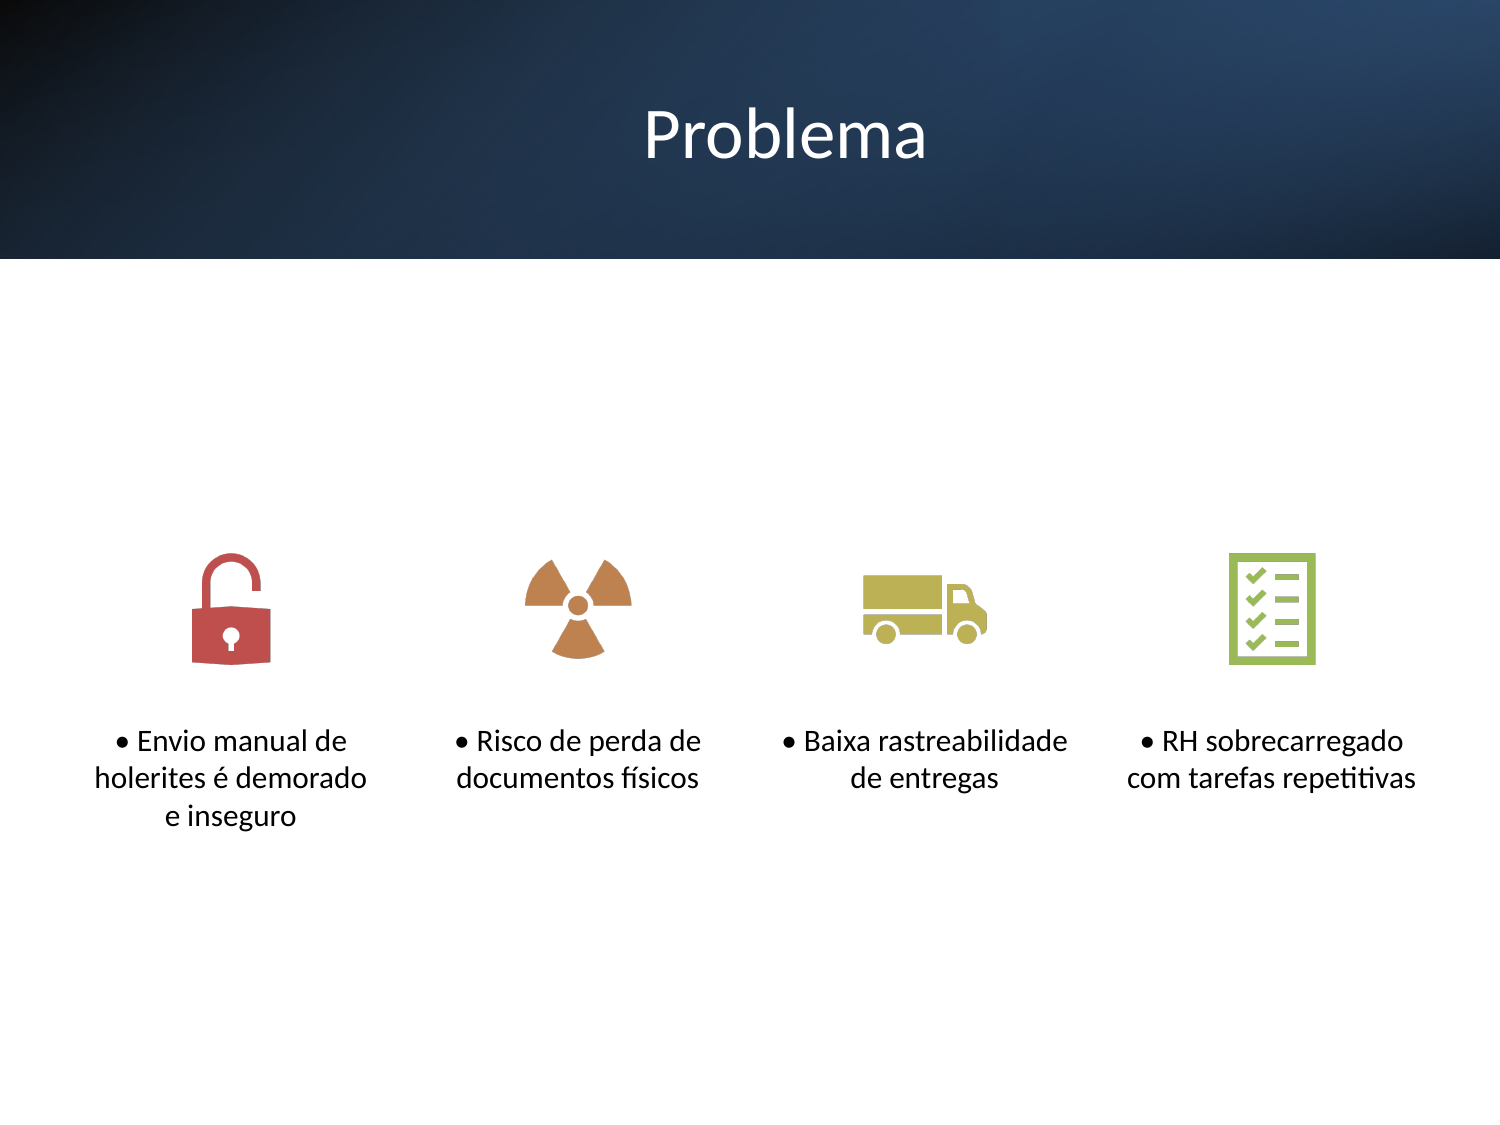

# Problema
• Envio manual de holerites é demorado e inseguro
• Risco de perda de documentos físicos
• Baixa rastreabilidade de entregas
• RH sobrecarregado com tarefas repetitivas